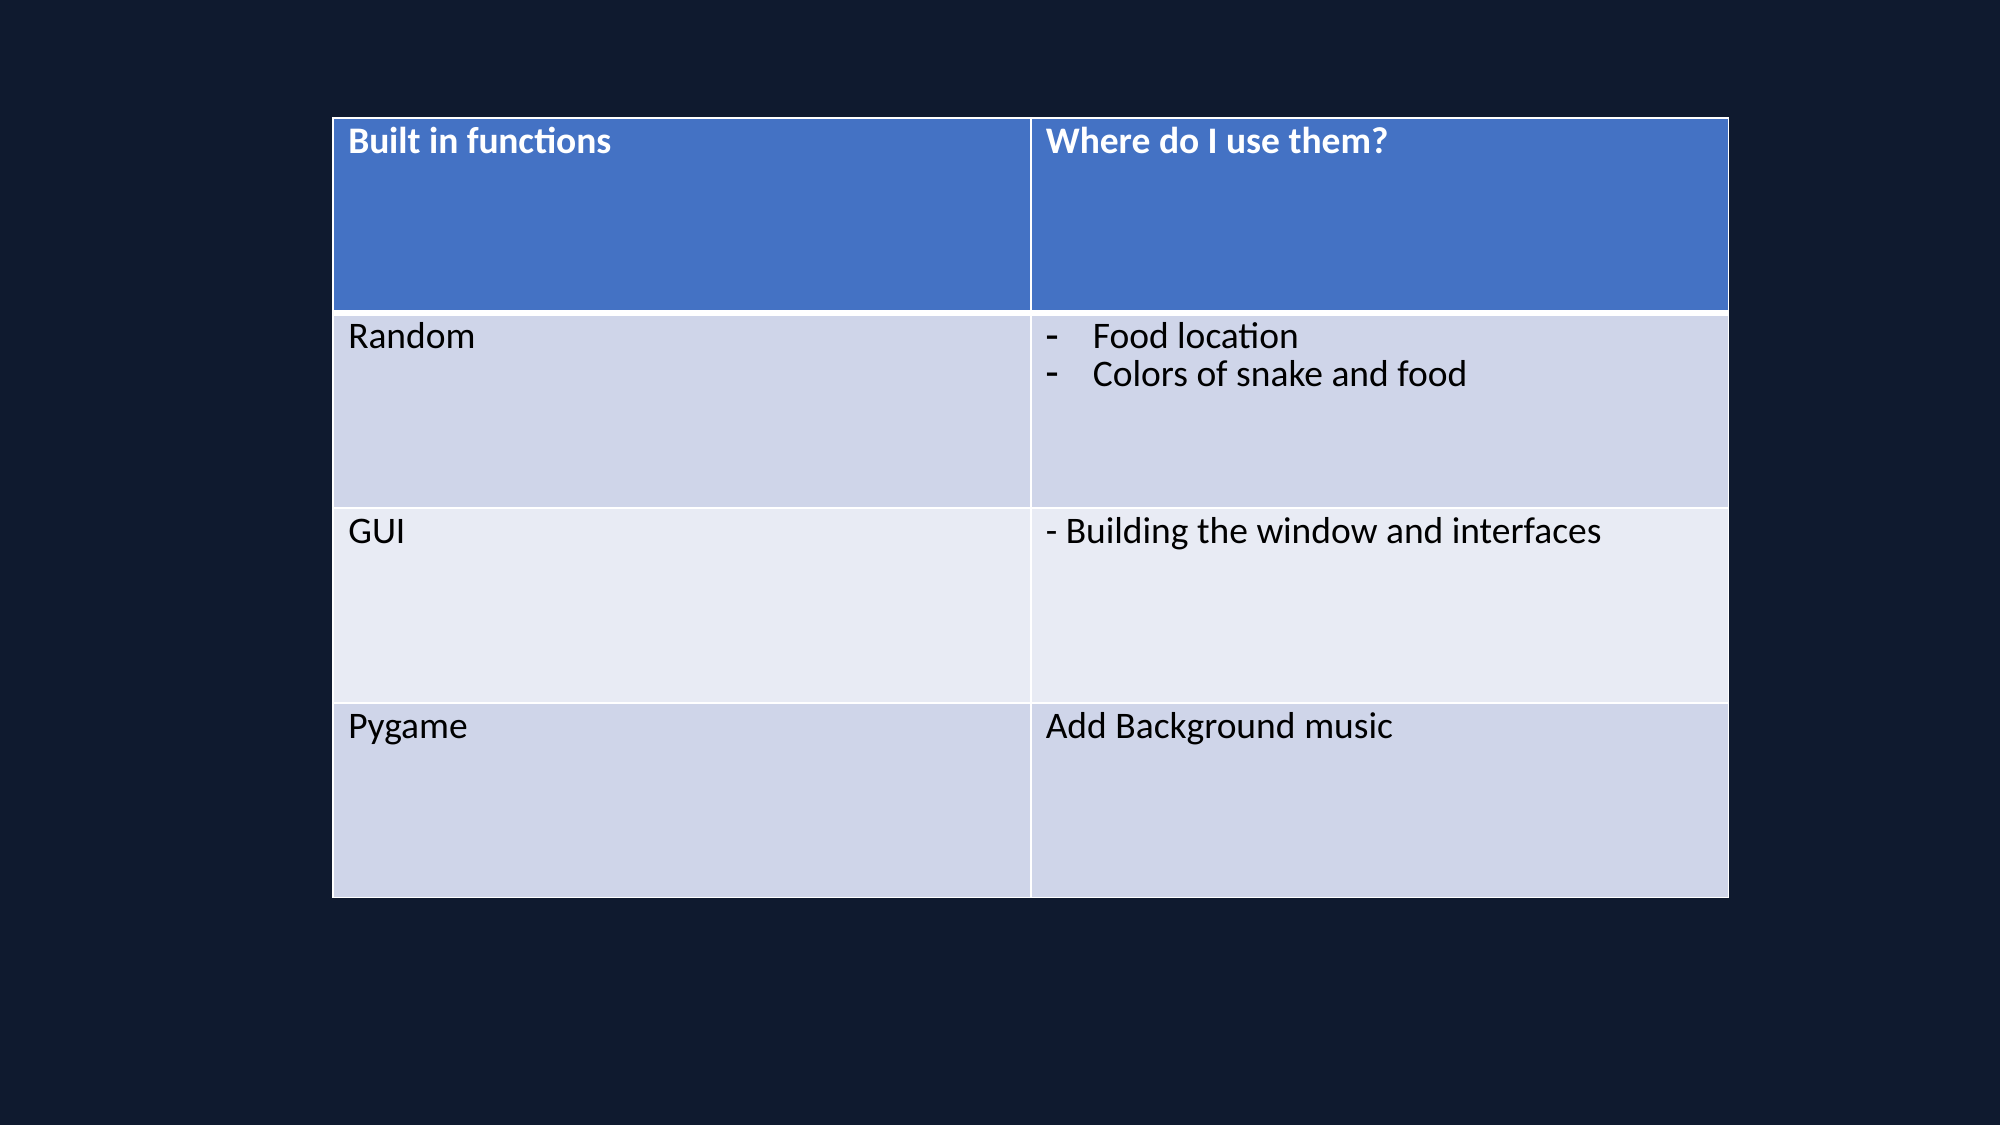

| Built in functions | Where do I use them? |
| --- | --- |
| Random | Food location Colors of snake and food |
| GUI | - Building the window and interfaces |
| Pygame | Add Background music |